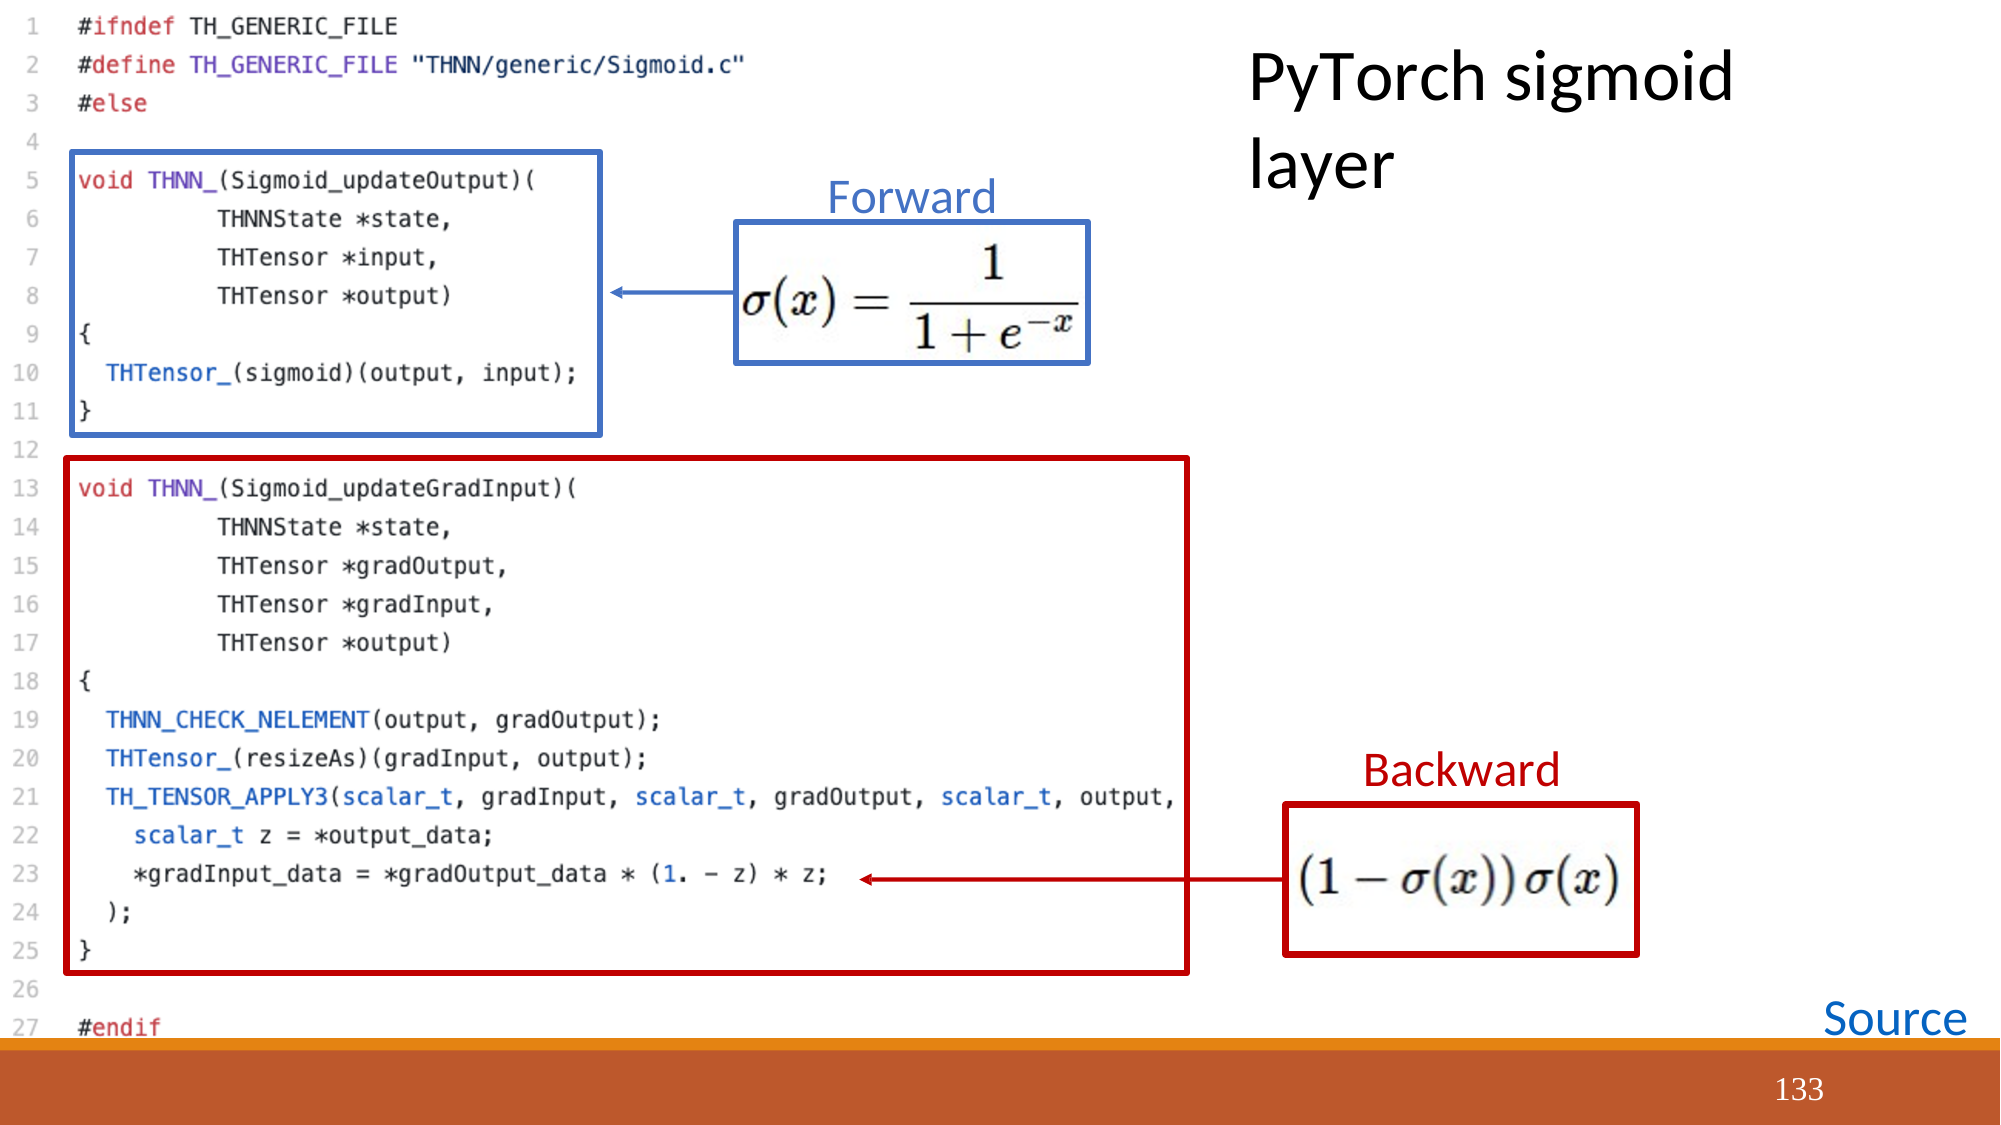

PyTorch sigmoid layer

Forward

Backward

Source
September 23, 2019

133
Justin Johnson
Lecture 6 -